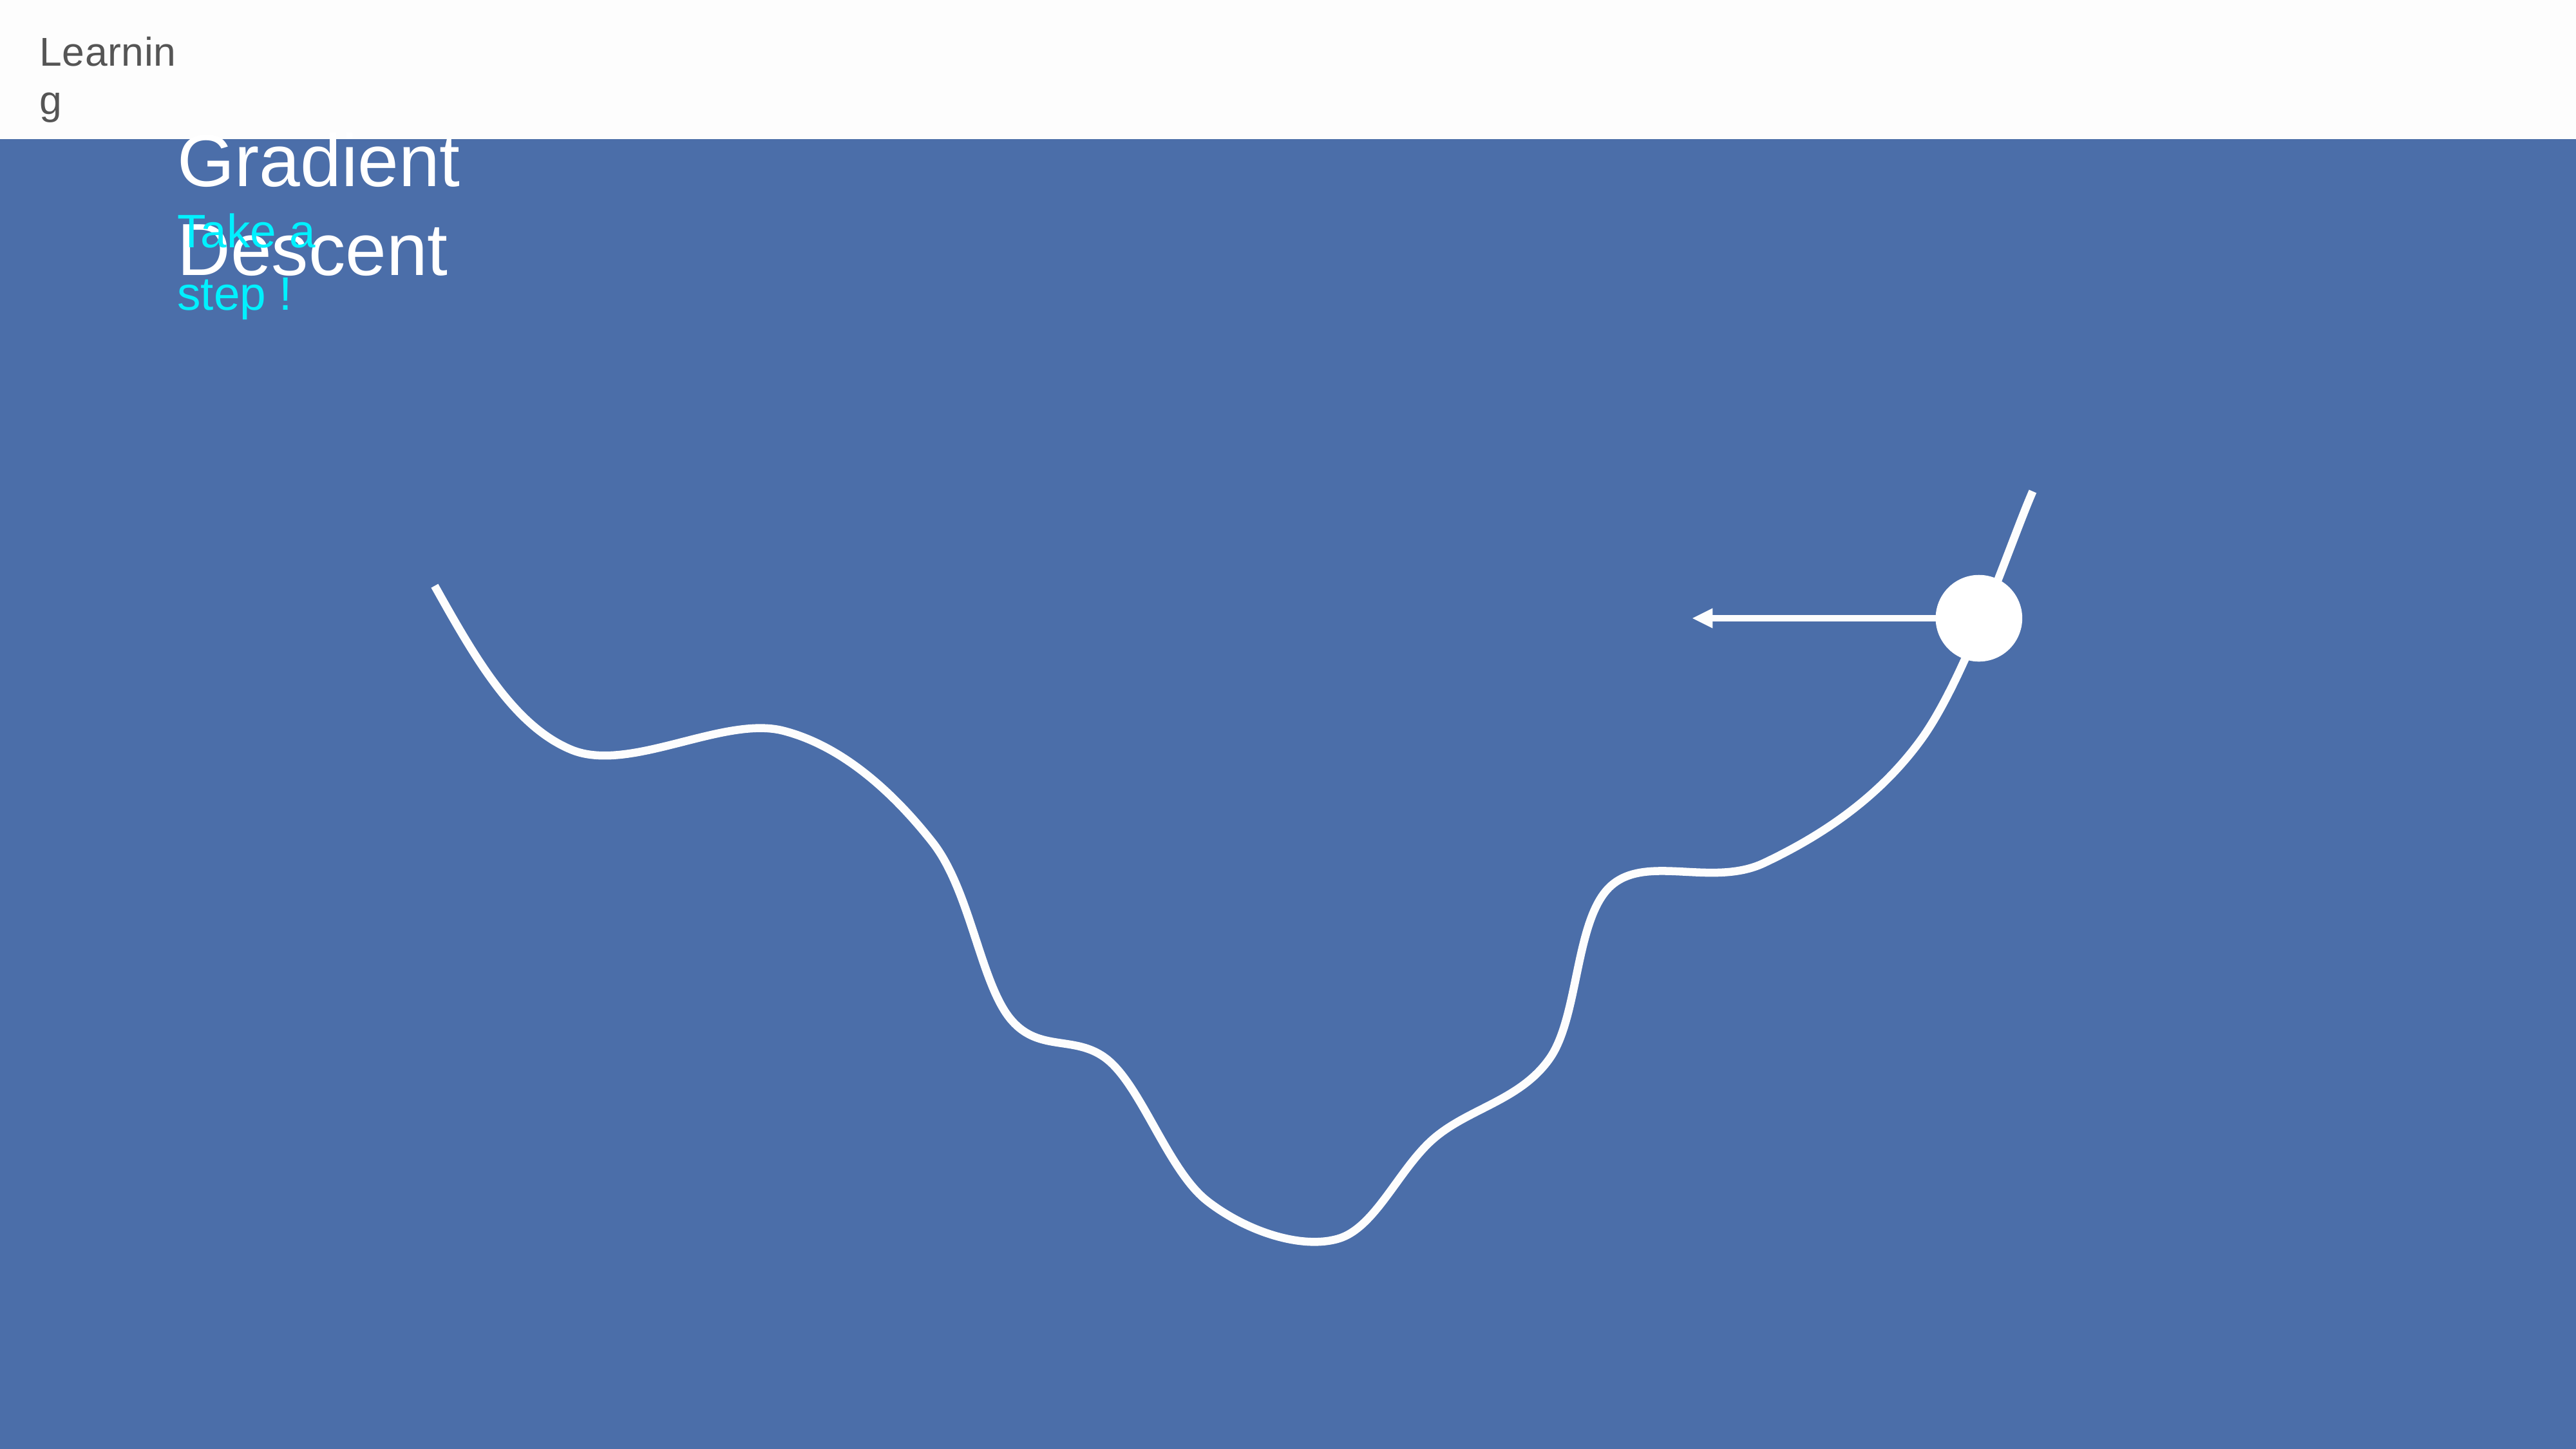

Learning

Gradient Descent
Take a step !